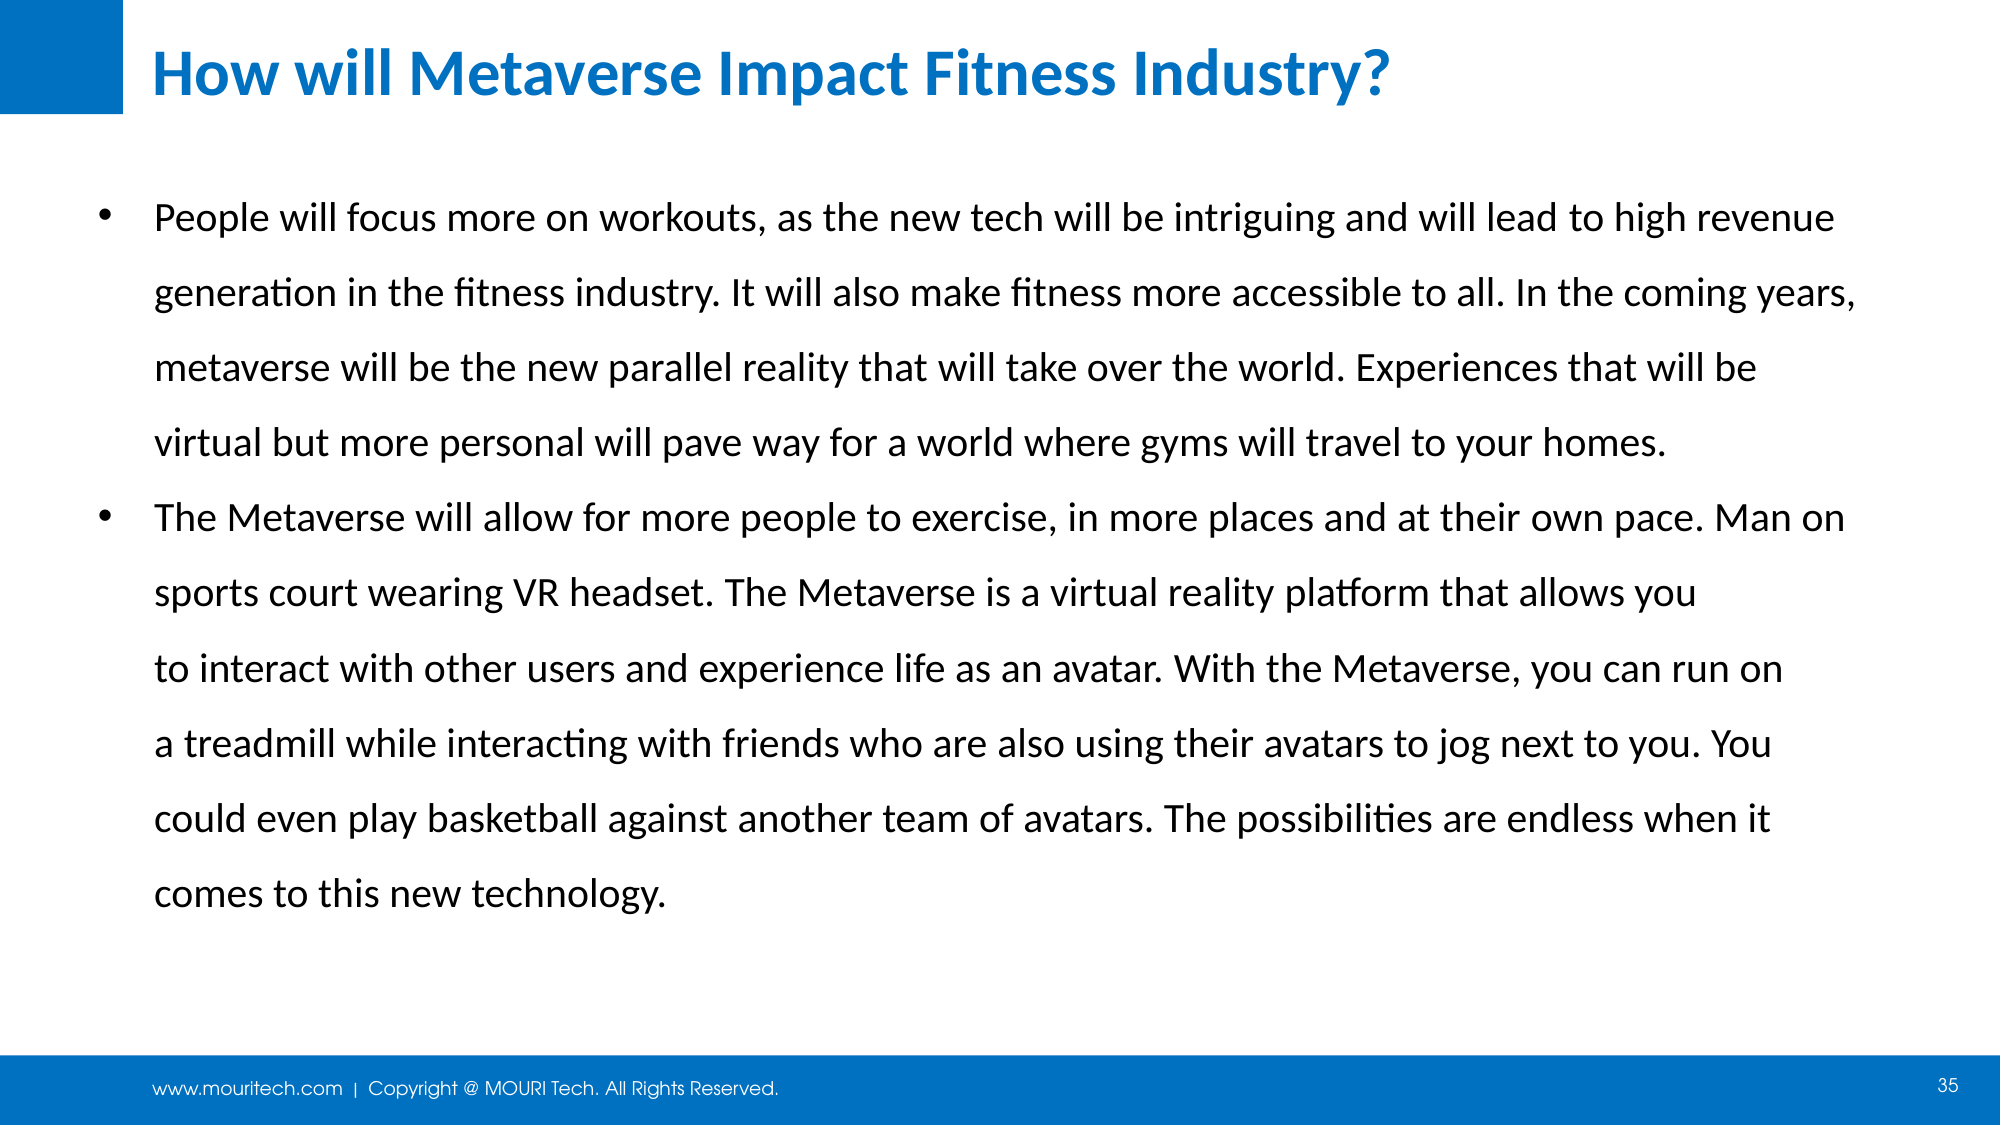

# How will Metaverse Impact Fitness Industry?
People will focus more on workouts, as the new tech will be intriguing and will lead to high revenue generation in the fitness industry. It will also make fitness more accessible to all. In the coming years, metaverse will be the new parallel reality that will take over the world. Experiences that will be virtual but more personal will pave way for a world where gyms will travel to your homes.
The Metaverse will allow for more people to exercise, in more places and at their own pace. Man on sports court wearing VR headset. The Metaverse is a virtual reality platform that allows you to interact with other users and experience life as an avatar. With the Metaverse, you can run on a treadmill while interacting with friends who are also using their avatars to jog next to you. You could even play basketball against another team of avatars. The possibilities are endless when it comes to this new technology.